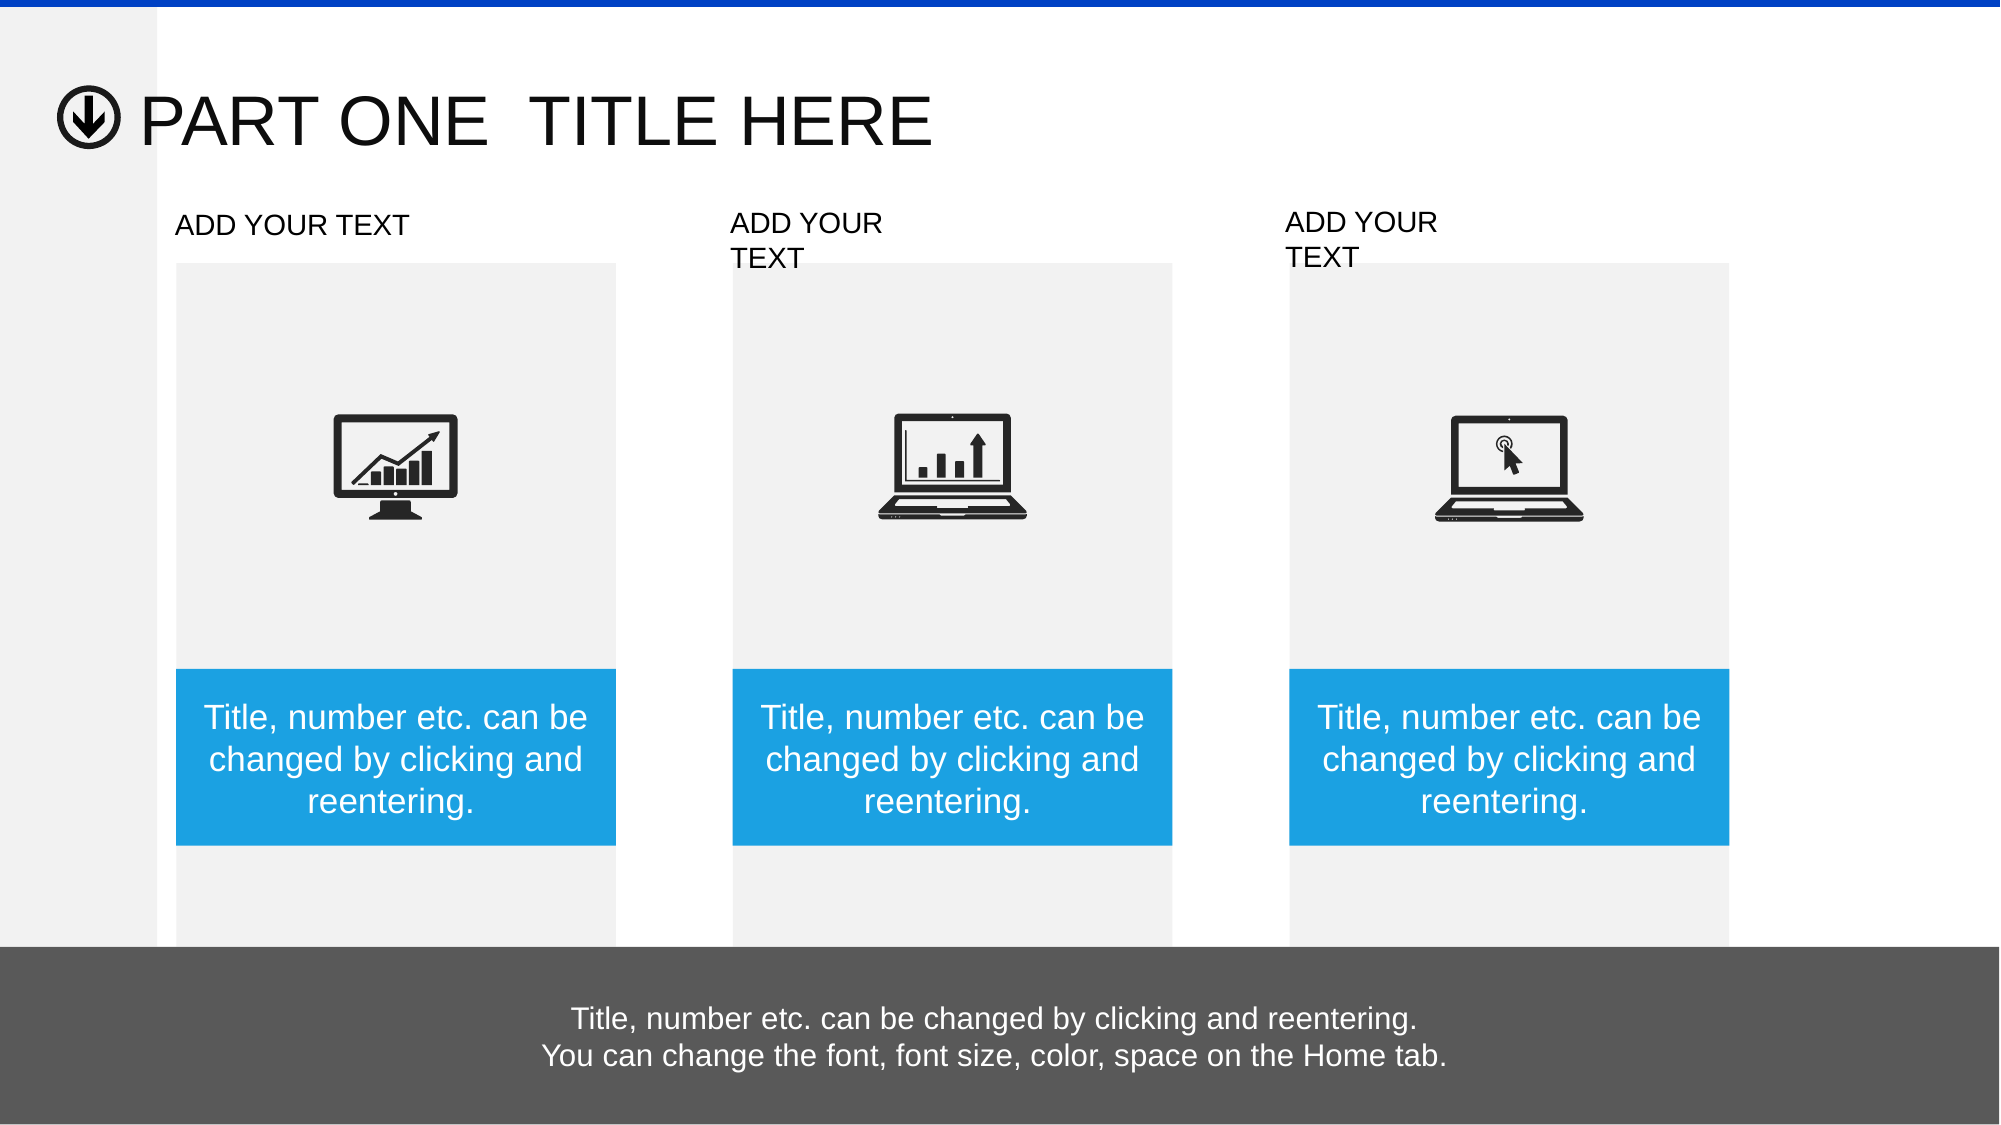

PART ONE  TITLE HERE

ADD YOUR TEXT
ADD YOUR TEXT
ADD YOUR TEXT

Title, number etc. can be changed by clicking and reentering.
Title, number etc. can be changed by clicking and reentering.
Title, number etc. can be changed by clicking and reentering.
Title, number etc. can be changed by clicking and reentering.
You can change the font, font size, color, space on the Home tab.